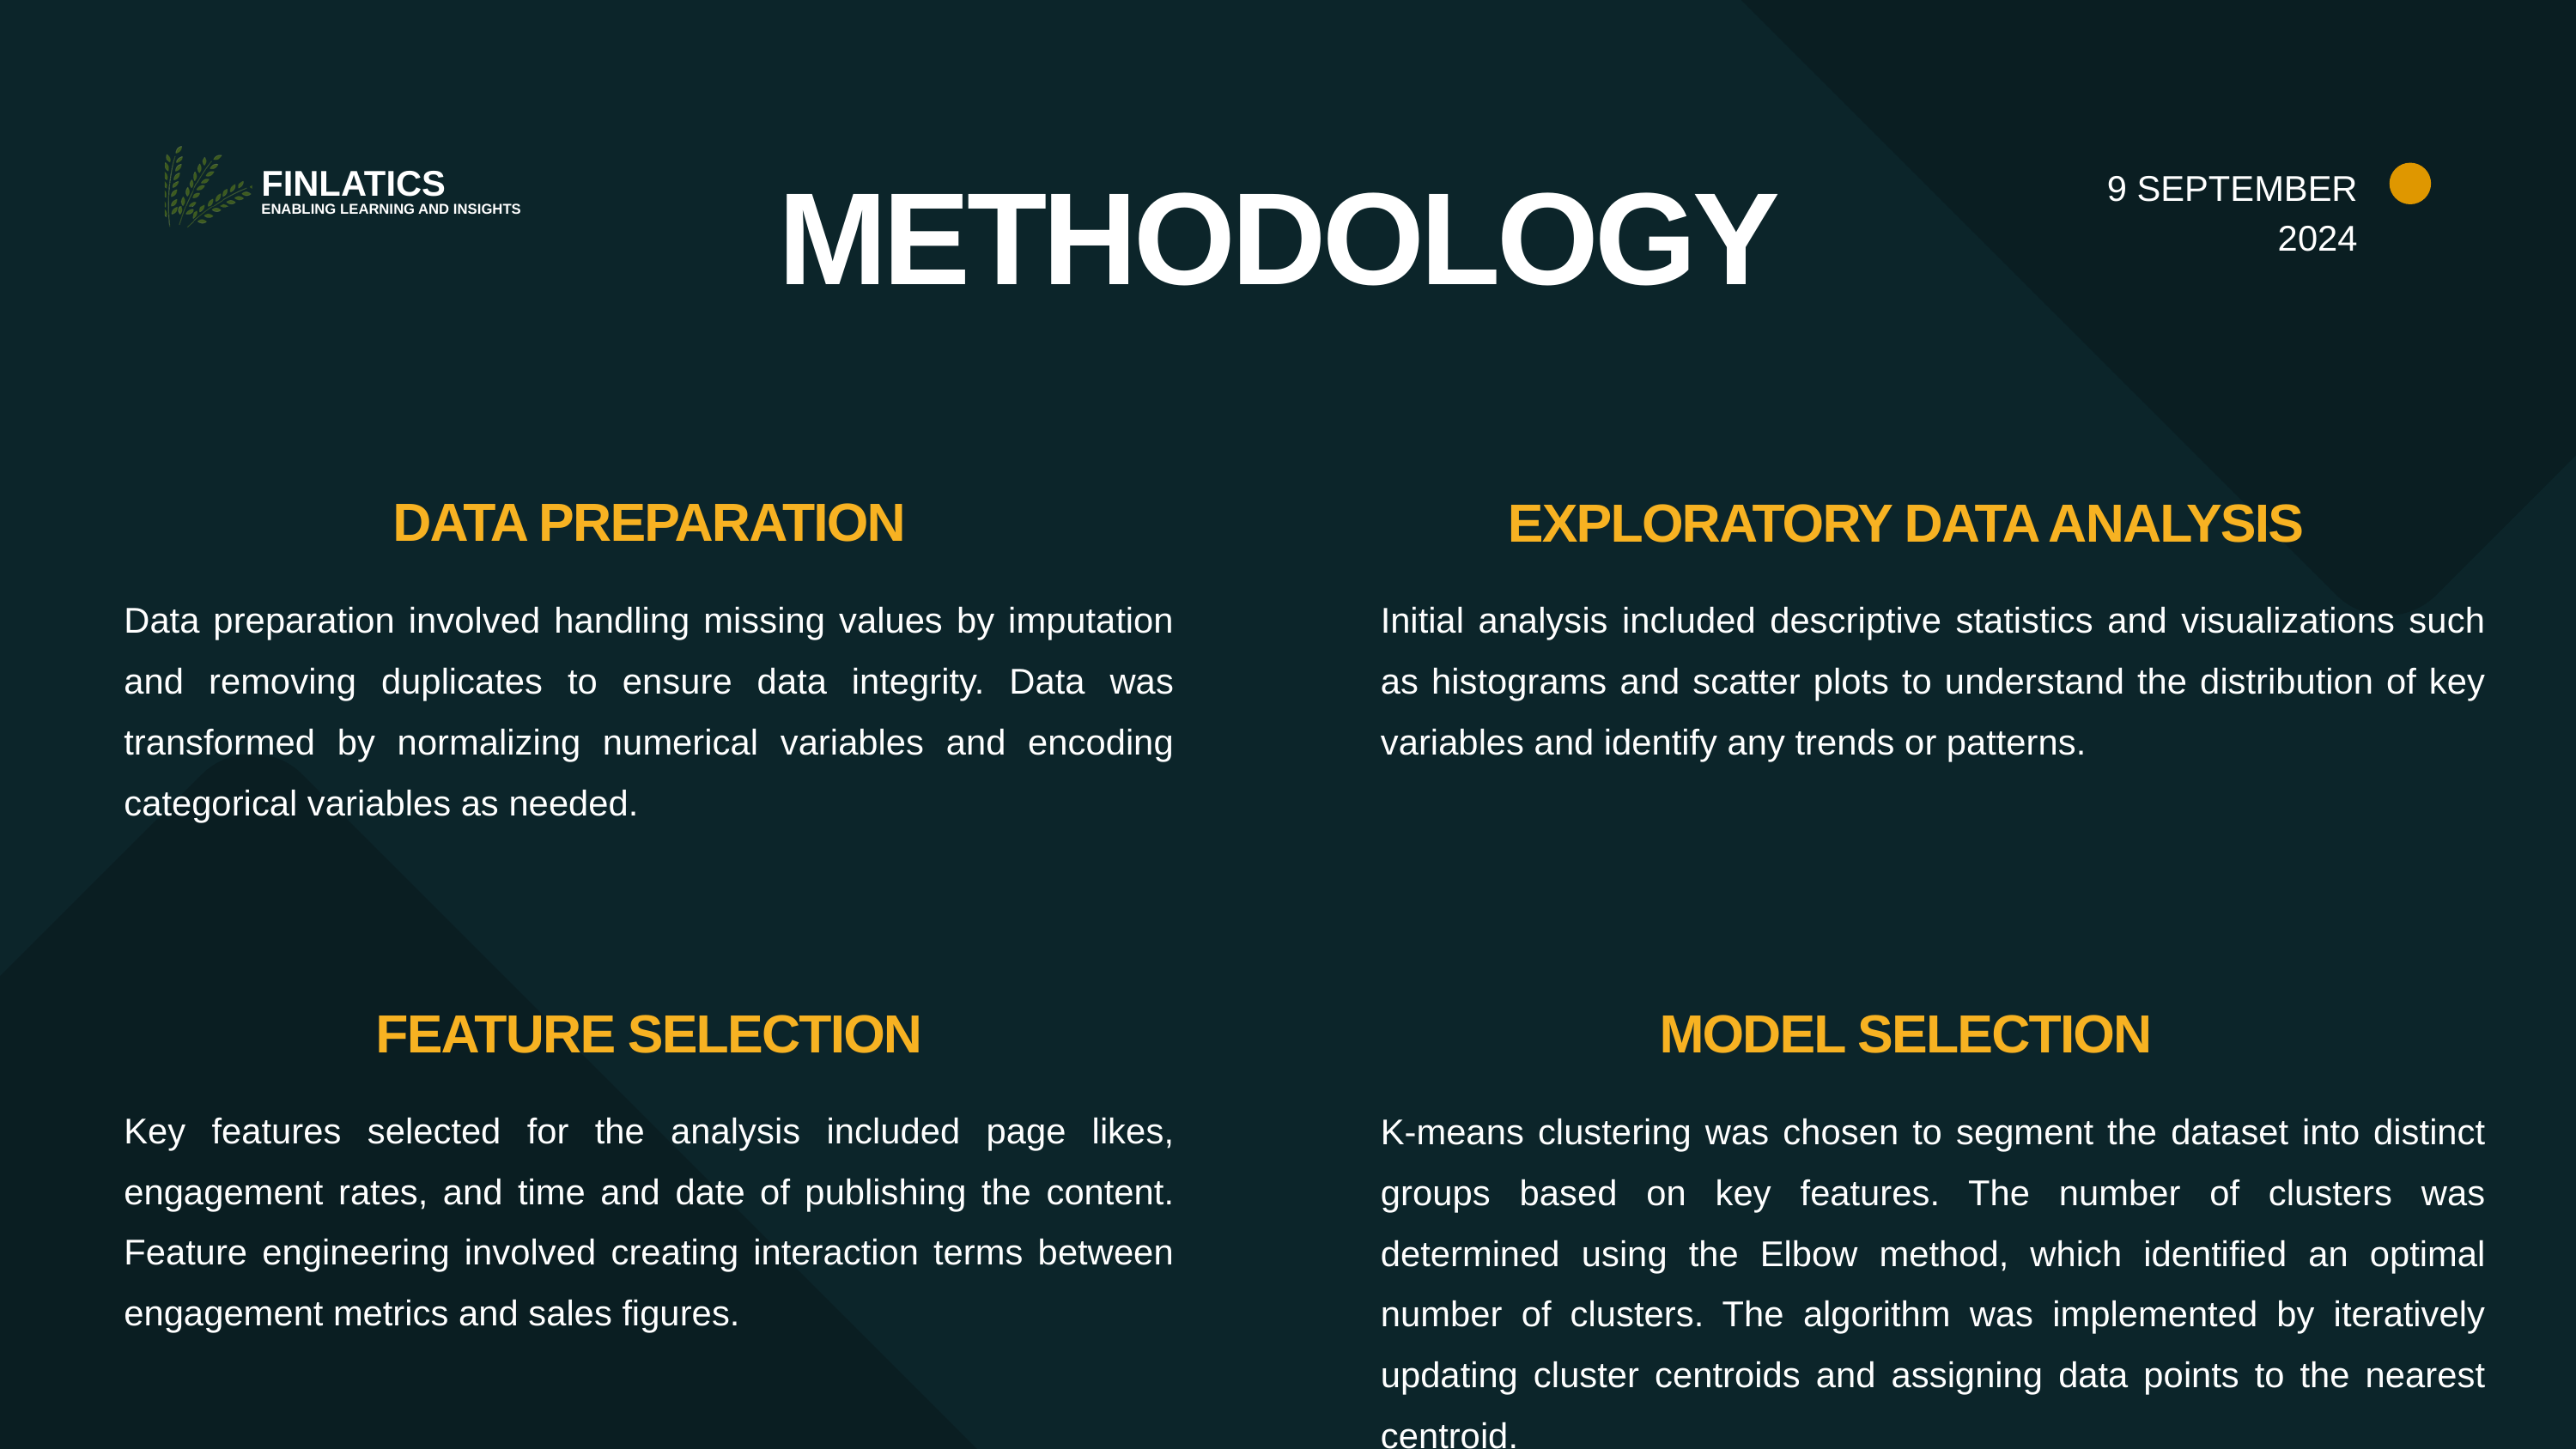

9 SEPTEMBER 2024

FINLATICS
ENABLING LEARNING AND INSIGHTS
METHODOLOGY
DATA PREPARATION
EXPLORATORY DATA ANALYSIS
Data preparation involved handling missing values by imputation and removing duplicates to ensure data integrity. Data was transformed by normalizing numerical variables and encoding categorical variables as needed.
Initial analysis included descriptive statistics and visualizations such as histograms and scatter plots to understand the distribution of key variables and identify any trends or patterns.

FEATURE SELECTION
MODEL SELECTION
Key features selected for the analysis included page likes, engagement rates, and time and date of publishing the content. Feature engineering involved creating interaction terms between engagement metrics and sales figures.
K-means clustering was chosen to segment the dataset into distinct groups based on key features. The number of clusters was determined using the Elbow method, which identified an optimal number of clusters. The algorithm was implemented by iteratively updating cluster centroids and assigning data points to the nearest centroid.